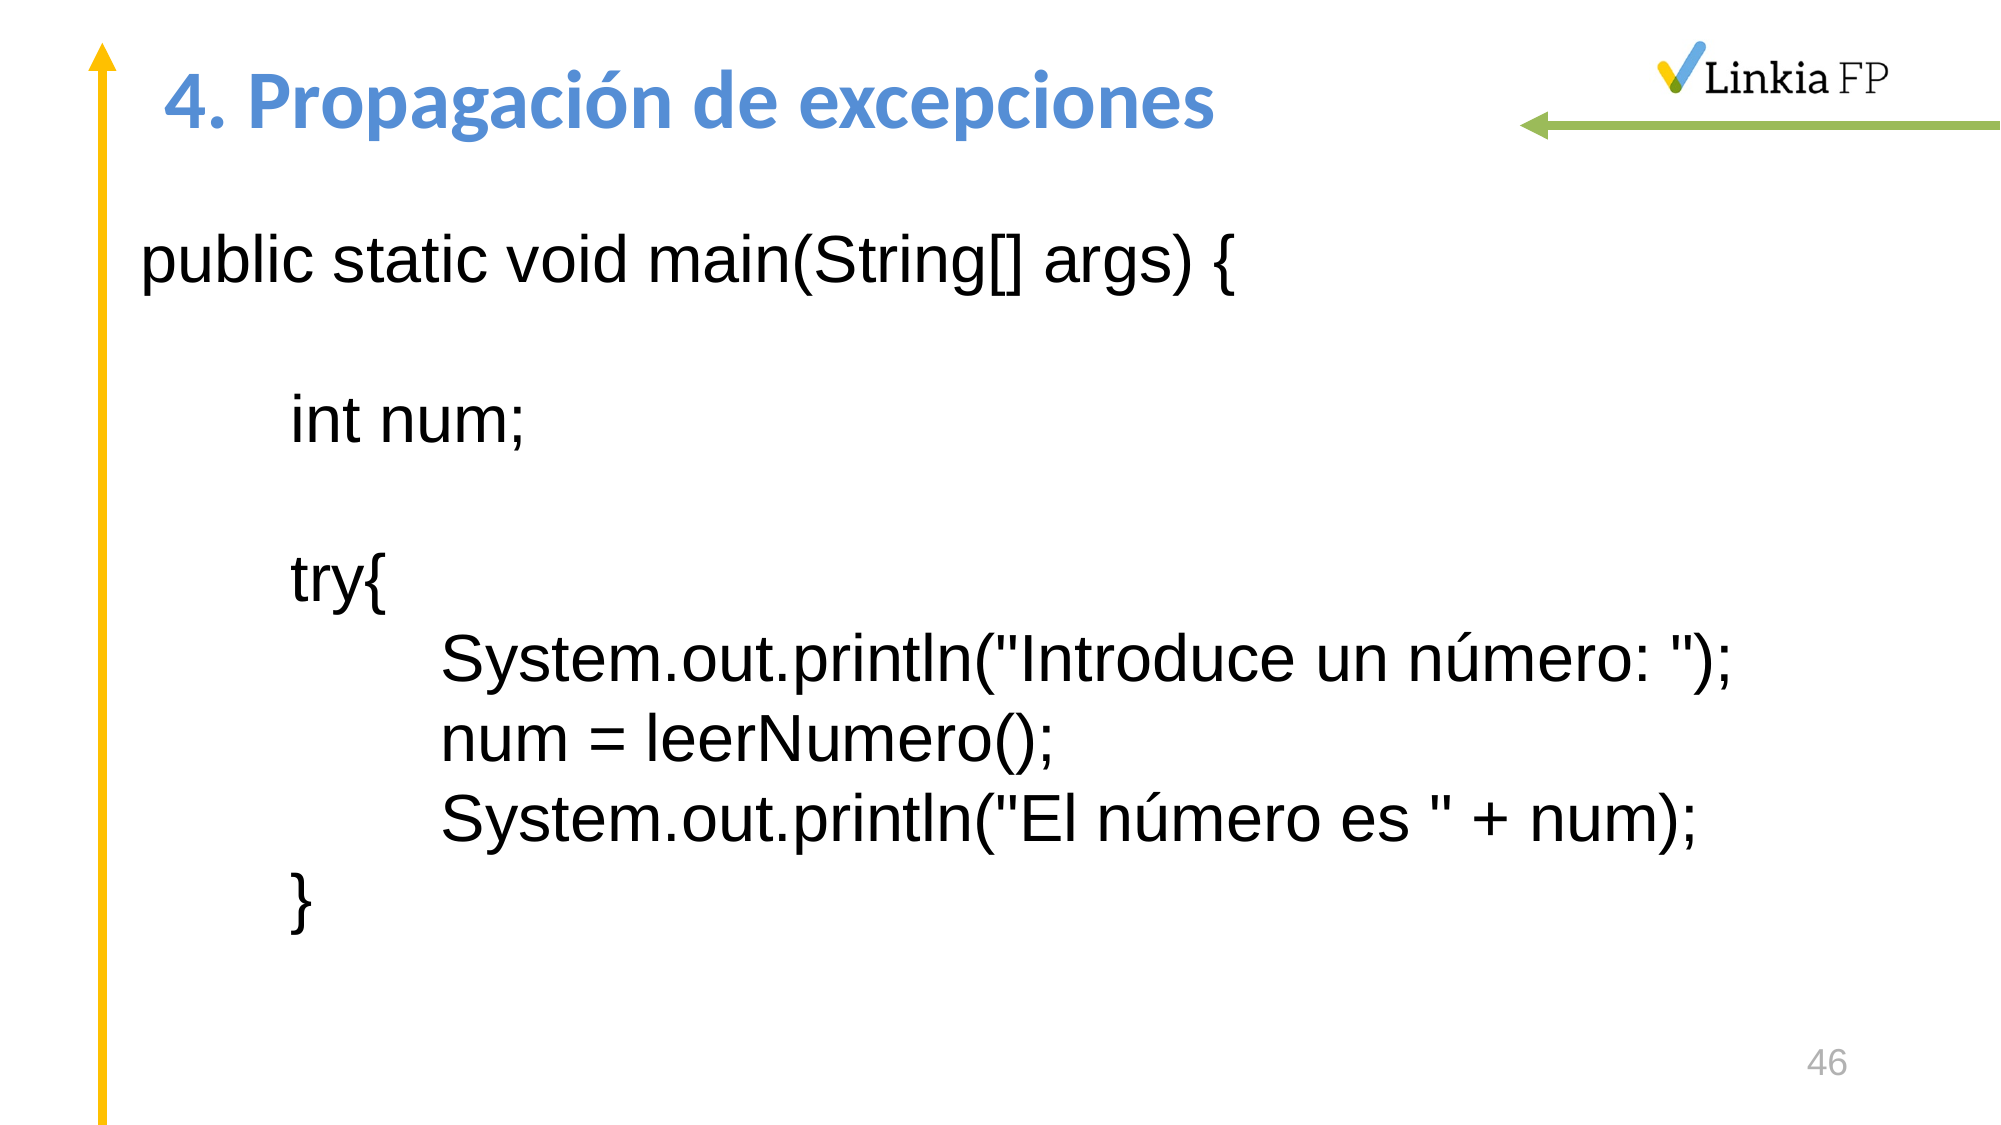

# 4. Propagación de excepciones
public static void main(String[] args) {

	int num;

	try{
     		System.out.println("Introduce un número: ");
		num = leerNumero();
		System.out.println("El número es " + num);
	}
46